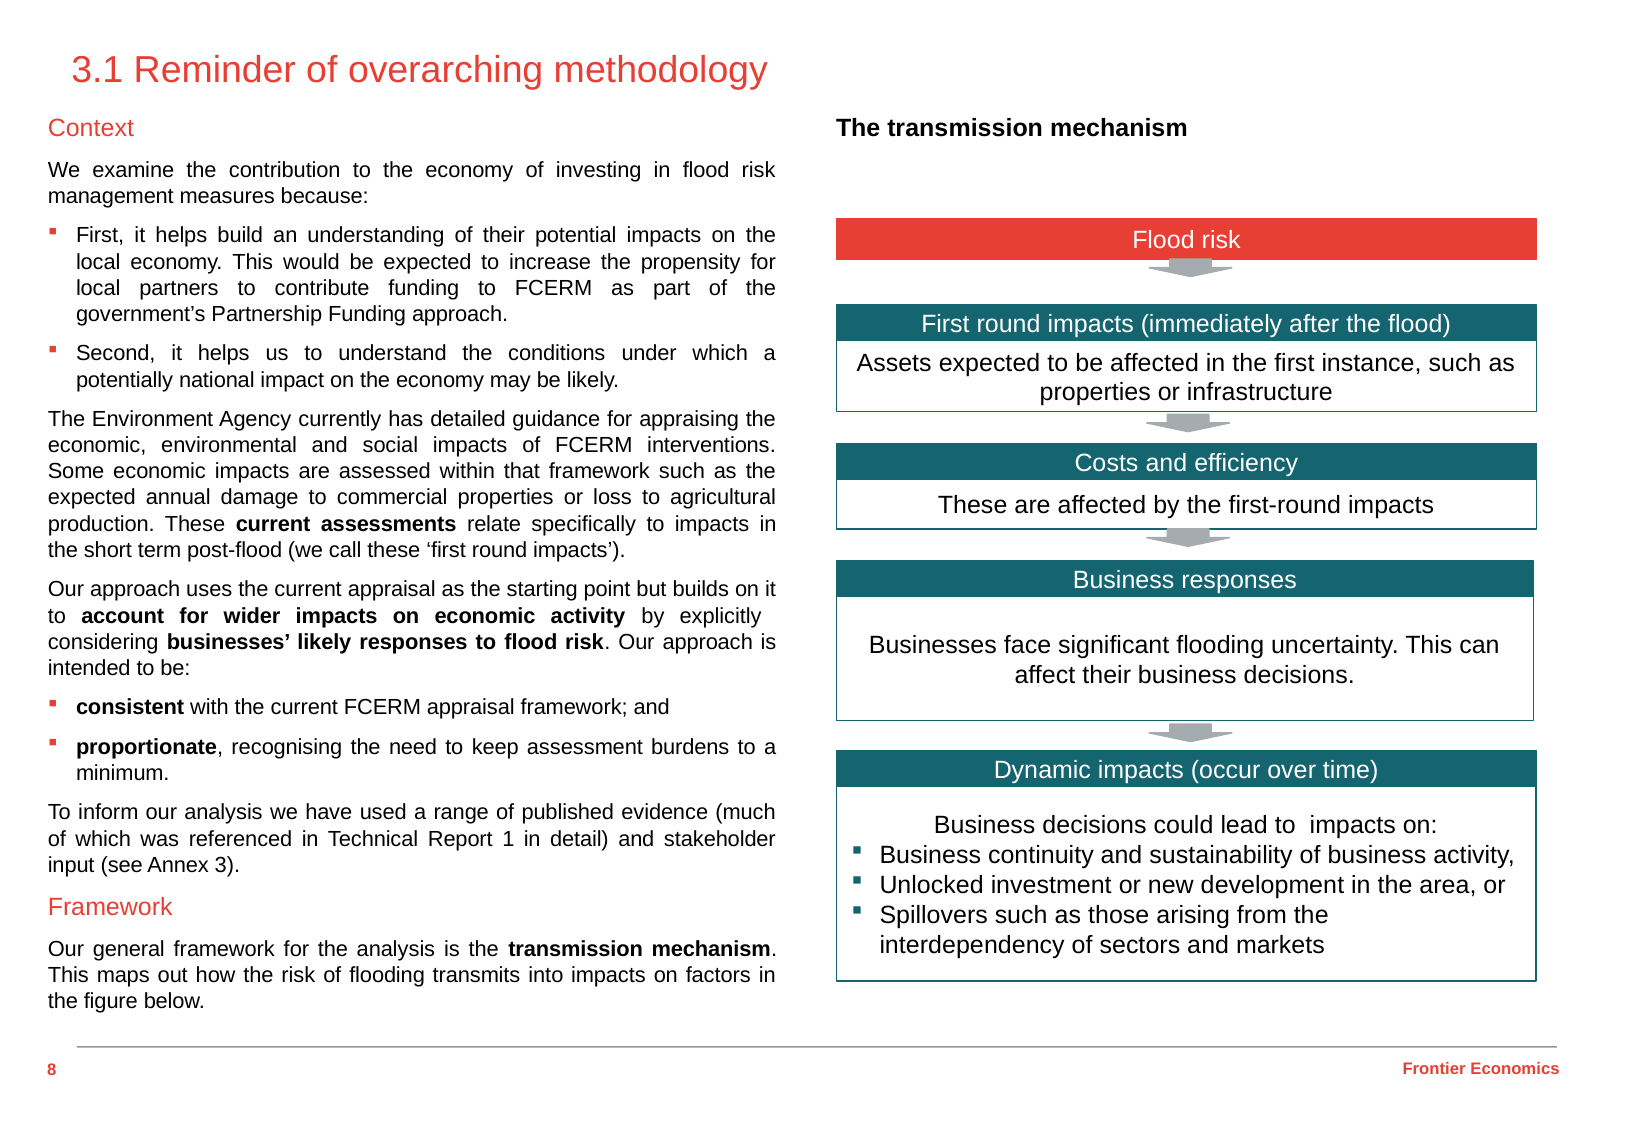

# 3.1 Reminder of overarching methodology
Context
We examine the contribution to the economy of investing in flood risk management measures because:
First, it helps build an understanding of their potential impacts on the local economy. This would be expected to increase the propensity for local partners to contribute funding to FCERM as part of the government’s Partnership Funding approach.
Second, it helps us to understand the conditions under which a potentially national impact on the economy may be likely.
The Environment Agency currently has detailed guidance for appraising the economic, environmental and social impacts of FCERM interventions. Some economic impacts are assessed within that framework such as the expected annual damage to commercial properties or loss to agricultural production. These current assessments relate specifically to impacts in the short term post-flood (we call these ‘first round impacts’).
Our approach uses the current appraisal as the starting point but builds on it to account for wider impacts on economic activity by explicitly  considering businesses’ likely responses to flood risk. Our approach is intended to be:
consistent with the current FCERM appraisal framework; and
proportionate, recognising the need to keep assessment burdens to a minimum.
To inform our analysis we have used a range of published evidence (much of which was referenced in Technical Report 1 in detail) and stakeholder input (see Annex 3).
Framework
Our general framework for the analysis is the transmission mechanism. This maps out how the risk of flooding transmits into impacts on factors in the figure below.
The transmission mechanism

Flood risk

First round impacts (immediately after the flood)
Assets expected to be affected in the first instance, such as properties or infrastructure

Costs and efficiency
These are affected by the first-round impacts

Business responses
Businesses face significant flooding uncertainty. This can affect their business decisions.

Dynamic impacts (occur over time)
Business decisions could lead to  impacts on:
Business continuity and sustainability of business activity,
Unlocked investment or new development in the area, or
Spillovers such as those arising from the interdependency of sectors and markets